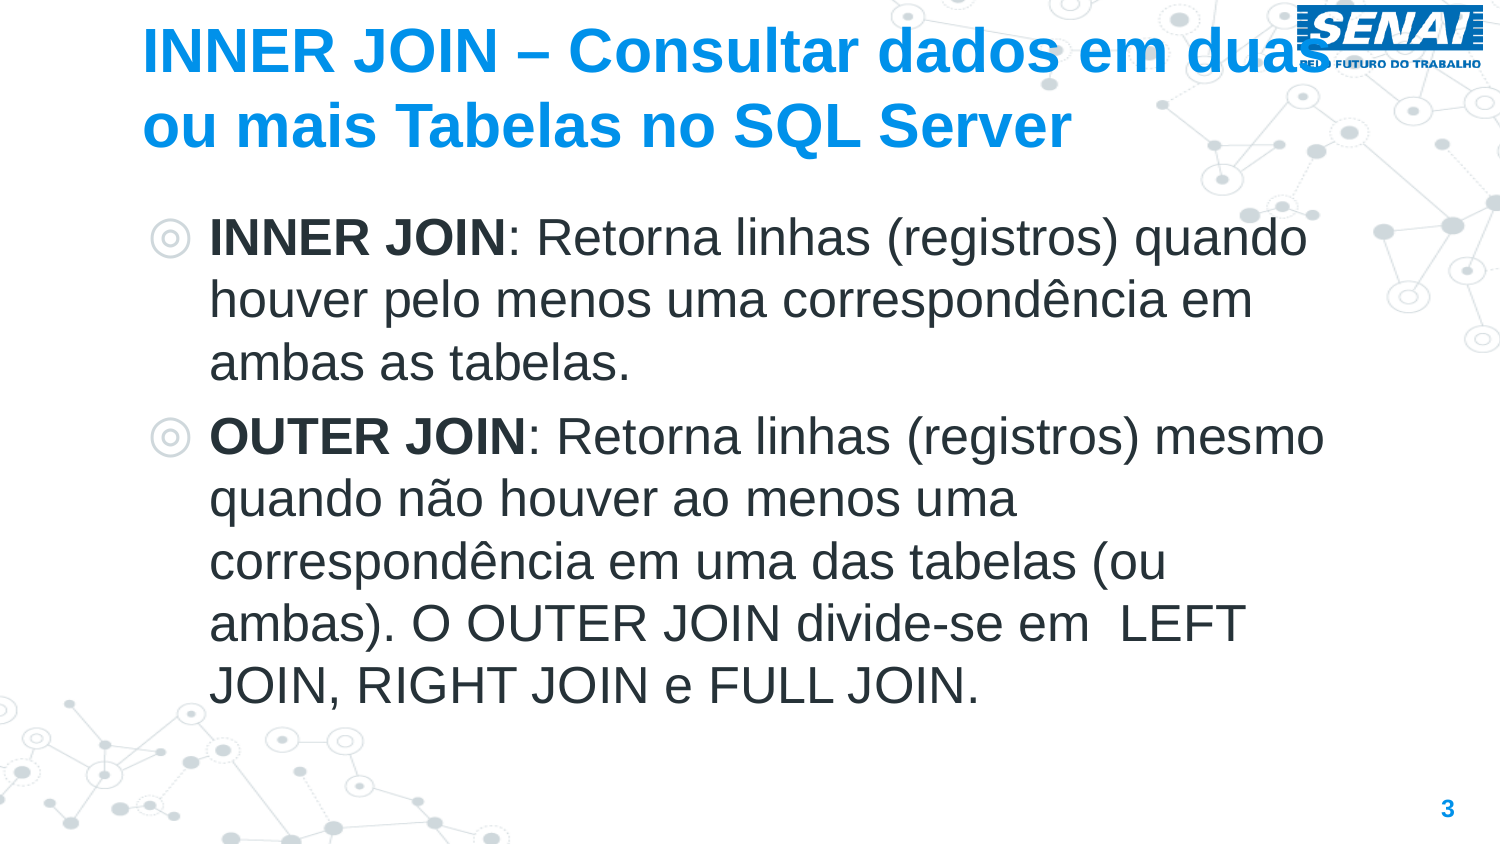

# INNER JOIN – Consultar dados em duas ou mais Tabelas no SQL Server
INNER JOIN: Retorna linhas (registros) quando houver pelo menos uma correspondência em ambas as tabelas.
OUTER JOIN: Retorna linhas (registros) mesmo quando não houver ao menos uma correspondência em uma das tabelas (ou ambas). O OUTER JOIN divide-se em  LEFT JOIN, RIGHT JOIN e FULL JOIN.
3